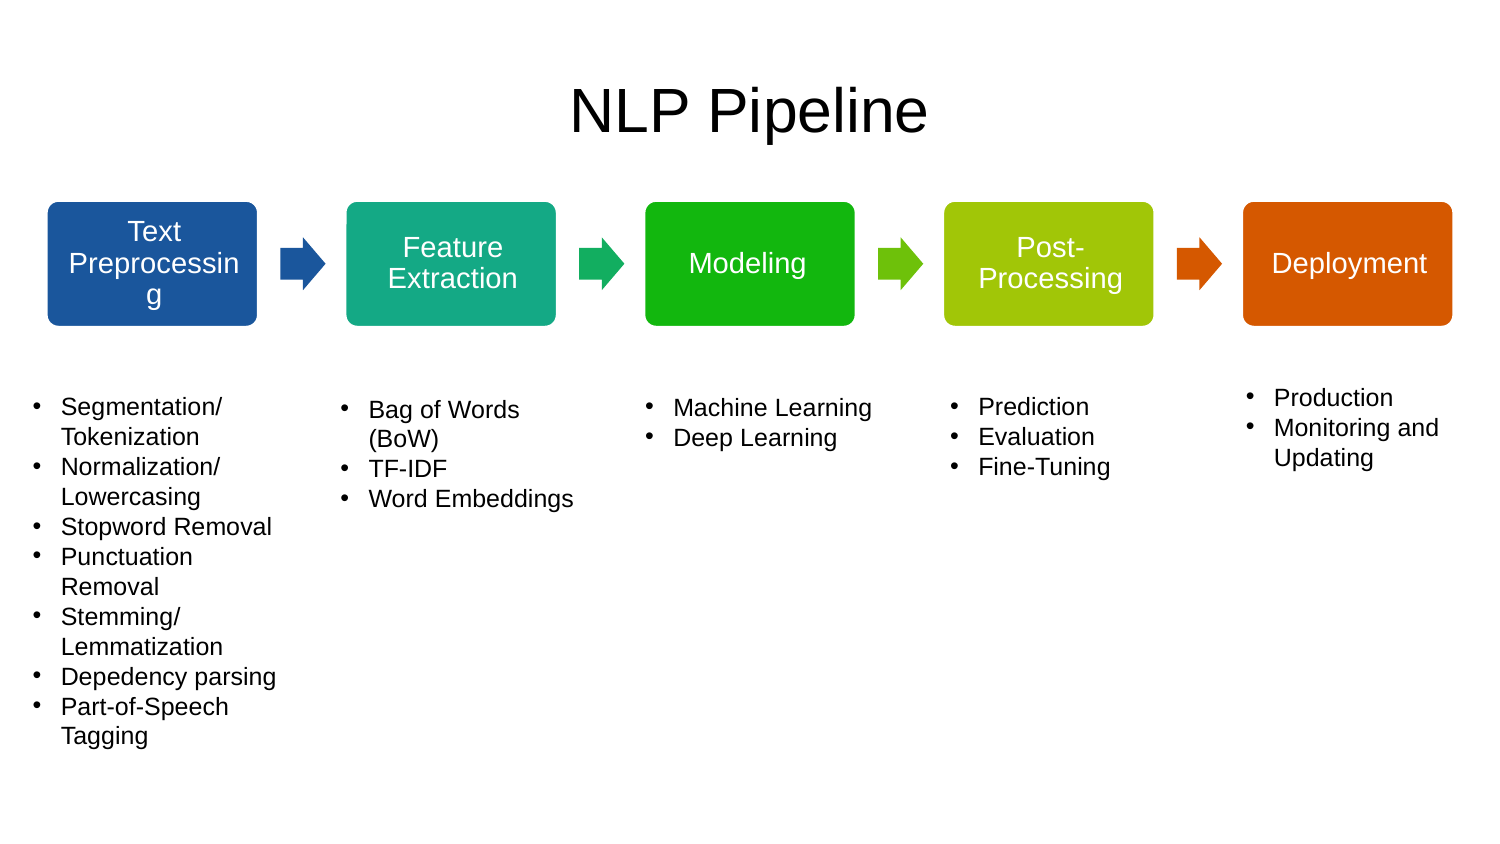

# NLP Pipeline
Text Preprocessing

Feature Extraction

Modeling

Post-Processing

Deployment
Production
Monitoring and Updating
Segmentation/ Tokenization
Normalization/ Lowercasing
Stopword Removal
Punctuation Removal
Stemming/ Lemmatization
Depedency parsing
Part-of-Speech Tagging
Prediction
Evaluation
Fine-Tuning
Machine Learning
Deep Learning
Bag of Words (BoW)
TF-IDF
Word Embeddings